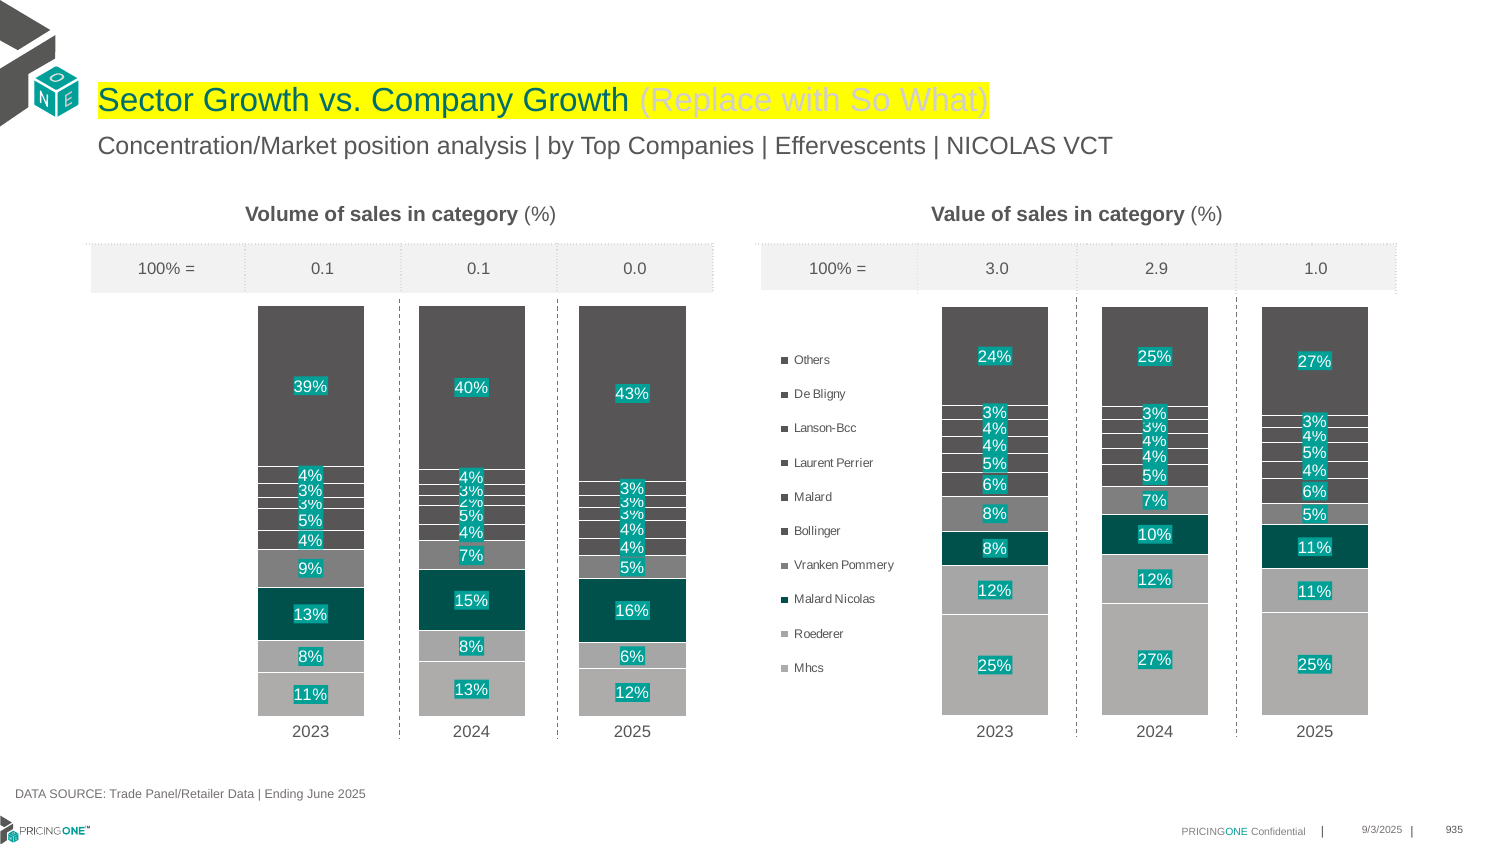

# Sector Growth vs. Company Growth (Replace with So What)
Concentration/Market position analysis | by Top Companies | Effervescents | NICOLAS VCT
| Volume of sales in category (%) |  |  |  |
| --- | --- | --- | --- |
| 100% = | 0.1 | 0.1 | 0.0 |
| Value of sales in category (%) |  |  |  |
| --- | --- | --- | --- |
| 100% = | 3.0 | 2.9 | 1.0 |

### Chart

| Category | Mhcs | Roederer | Malard Nicolas | Vranken Pommery | Bollinger | Malard | Laurent Perrier | Lanson-Bcc | De Bligny | Others |
|---|---|---|---|---|---|---|---|---|---|---|
| 2023 | 0.10639578862867993 | 0.07846920975037436 | 0.12885746484091576 | 0.09319665930808775 | 0.04429041172020933 | 0.05356839619000571 | 0.028050079503527486 | 0.033206230606542445 | 0.042762091483088134 | 0.39120366796856915 |
| 2024 | 0.13274465801541613 | 0.07620255634696067 | 0.1471688294792988 | 0.07098253488145186 | 0.039337171106124176 | 0.04566299151136696 | 0.02491299964224152 | 0.0271083357725957 | 0.036182391778059646 | 0.39969753146648457 |
| 2025 | 0.11578357162881973 | 0.06303149238388936 | 0.15746191944678067 | 0.054107092795065884 | 0.04219231847490889 | 0.04415475189234651 | 0.0322867021773666 | 0.02920287823567891 | 0.033081020465377066 | 0.4286982524997664 |

### Chart

| Category | Mhcs | Roederer | Malard Nicolas | Vranken Pommery | Bollinger | Malard | Laurent Perrier | Lanson-Bcc | De Bligny | Others |
|---|---|---|---|---|---|---|---|---|---|---|
| 2023 | 0.2474481998462436 | 0.11905798415065479 | 0.08427391130029997 | 0.08488721665226578 | 0.057168725793625065 | 0.04659797470297364 | 0.04244410452787397 | 0.04106003247144194 | 0.03367985857588777 | 0.24338199197873348 |
| 2024 | 0.2735685116593927 | 0.1209710152504967 | 0.09713764247464213 | 0.06846419077705436 | 0.05239984810042983 | 0.04060355312907611 | 0.03681775904105141 | 0.03299791138091018 | 0.031072680642160937 | 0.2459668875447856 |
| 2025 | 0.25171520285442867 | 0.10658472325990989 | 0.10801380026863751 | 0.05265957336722001 | 0.05916647867560469 | 0.04143391993443424 | 0.04719472493630725 | 0.03625157550307443 | 0.02980779379898547 | 0.26717220740139785 |
DATA SOURCE: Trade Panel/Retailer Data | Ending June 2025

9/3/2025
935